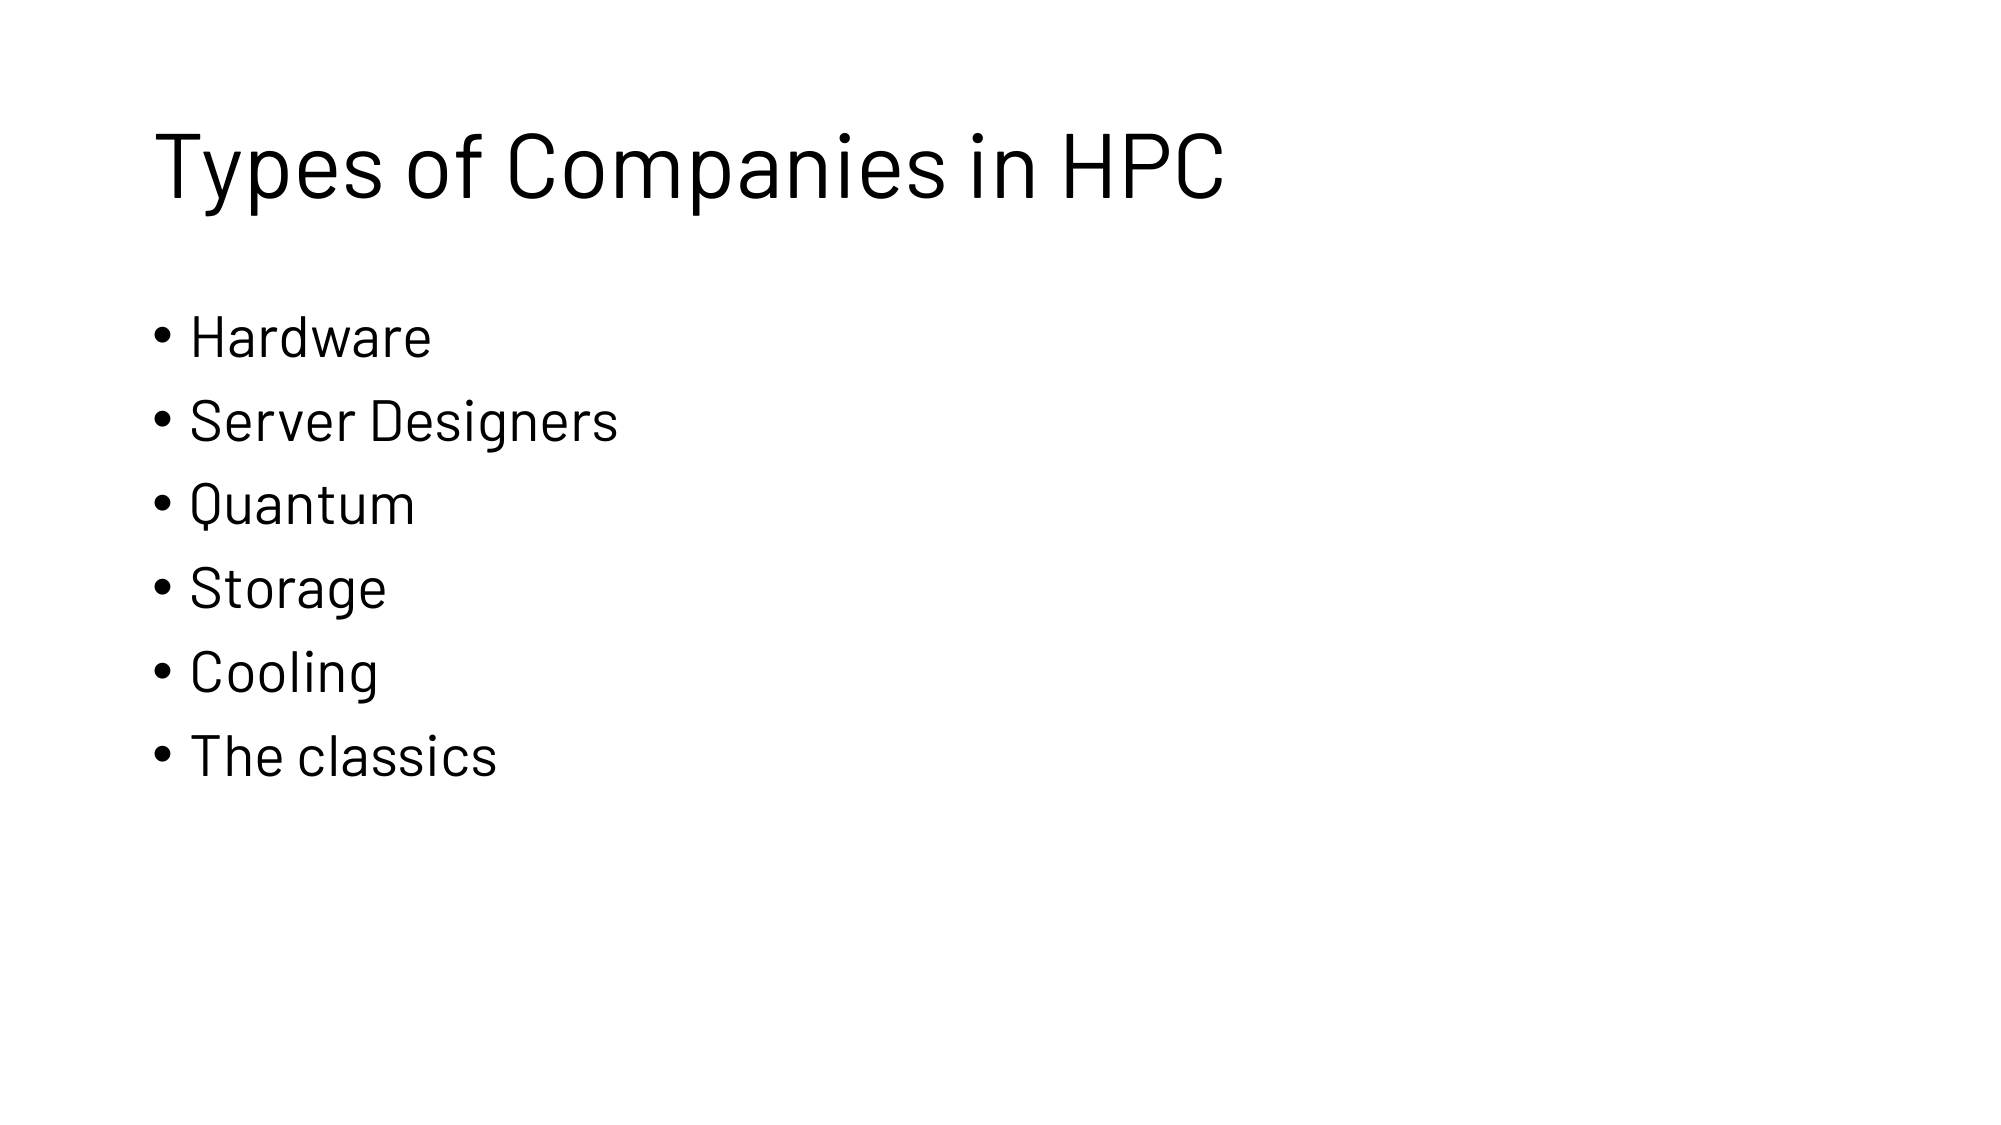

# Types of Companies in HPC
Hardware
Server Designers
Quantum
Storage
Cooling
The classics